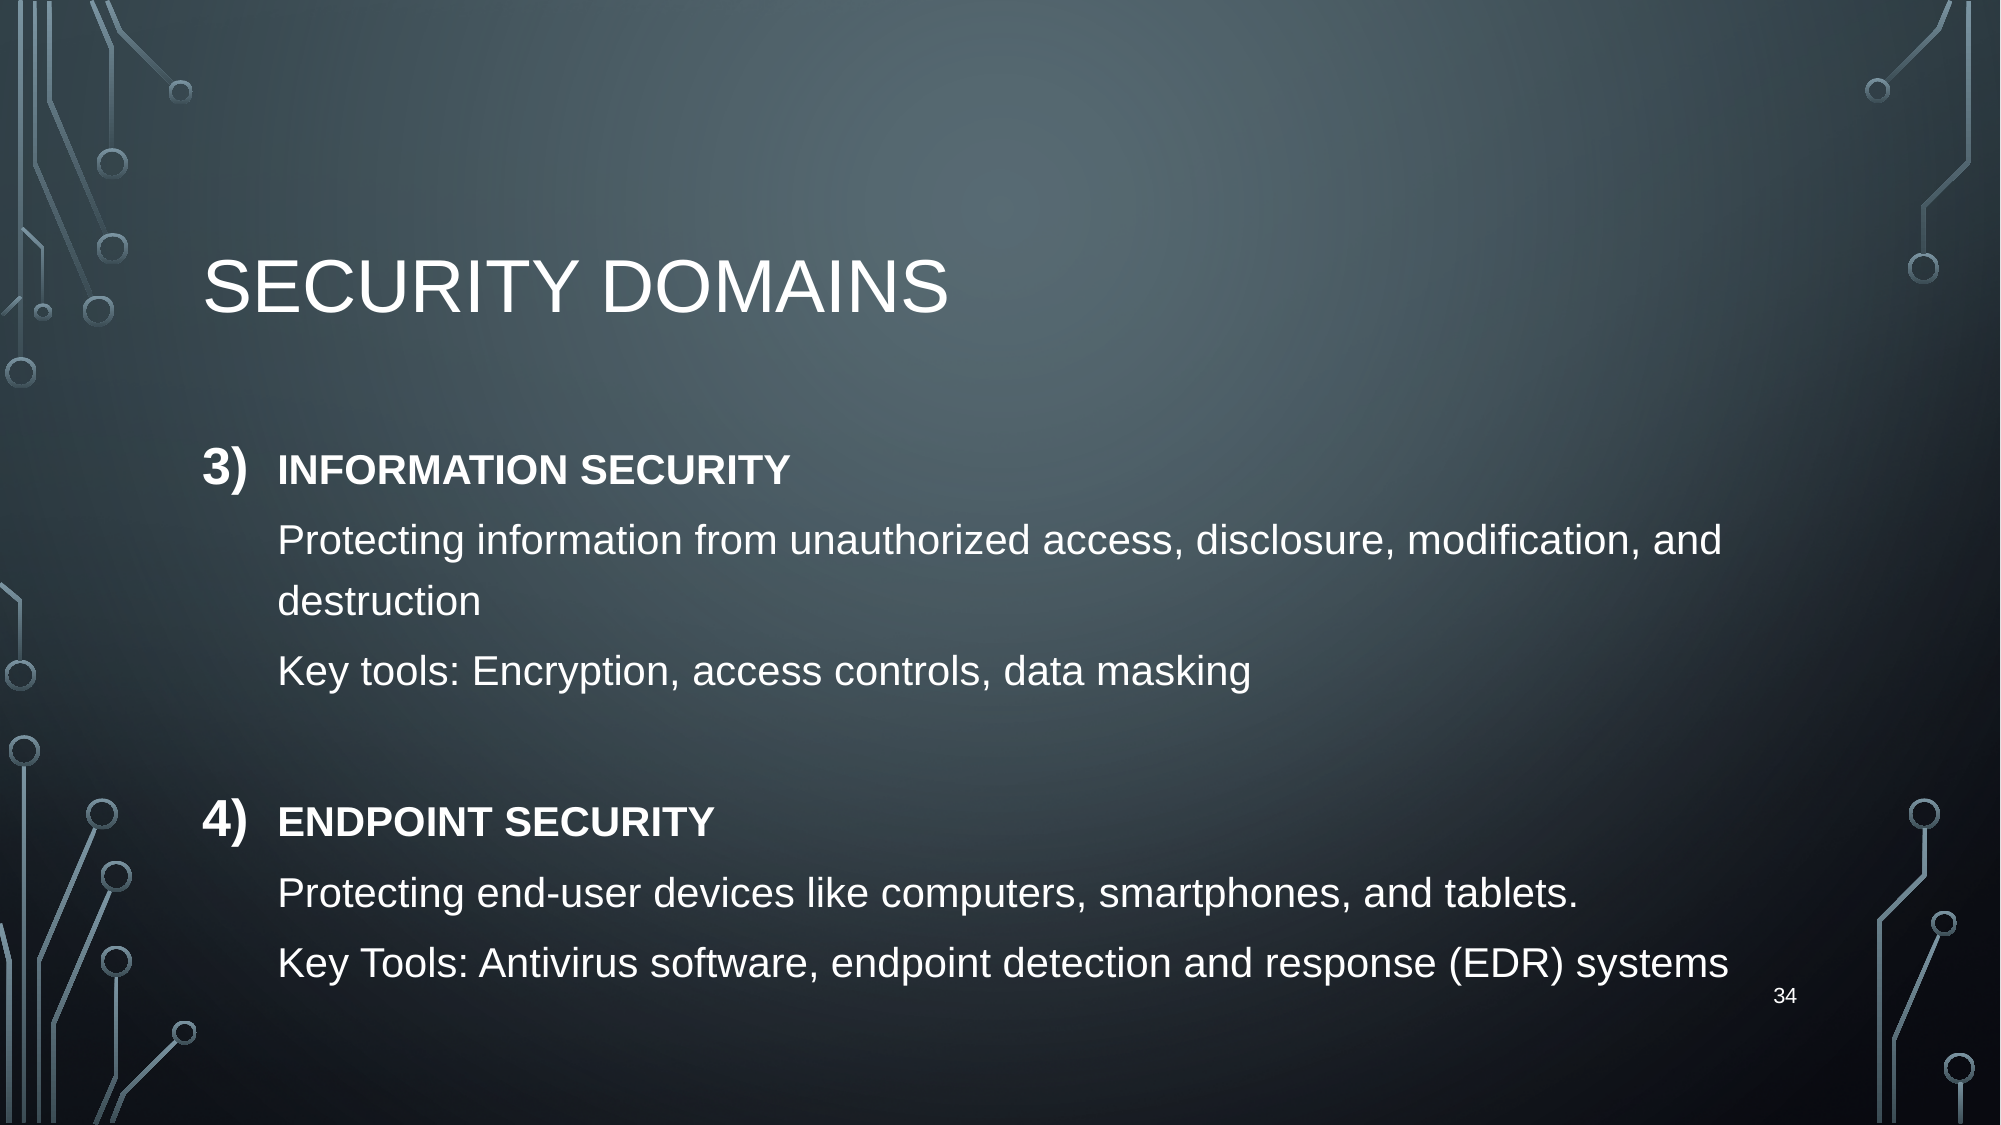

# Security Domains
Information security
Protecting information from unauthorized access, disclosure, modification, and destruction
Key tools: Encryption, access controls, data masking

Endpoint security
Protecting end-user devices like computers, smartphones, and tablets.
Key Tools: Antivirus software, endpoint detection and response (EDR) systems

34